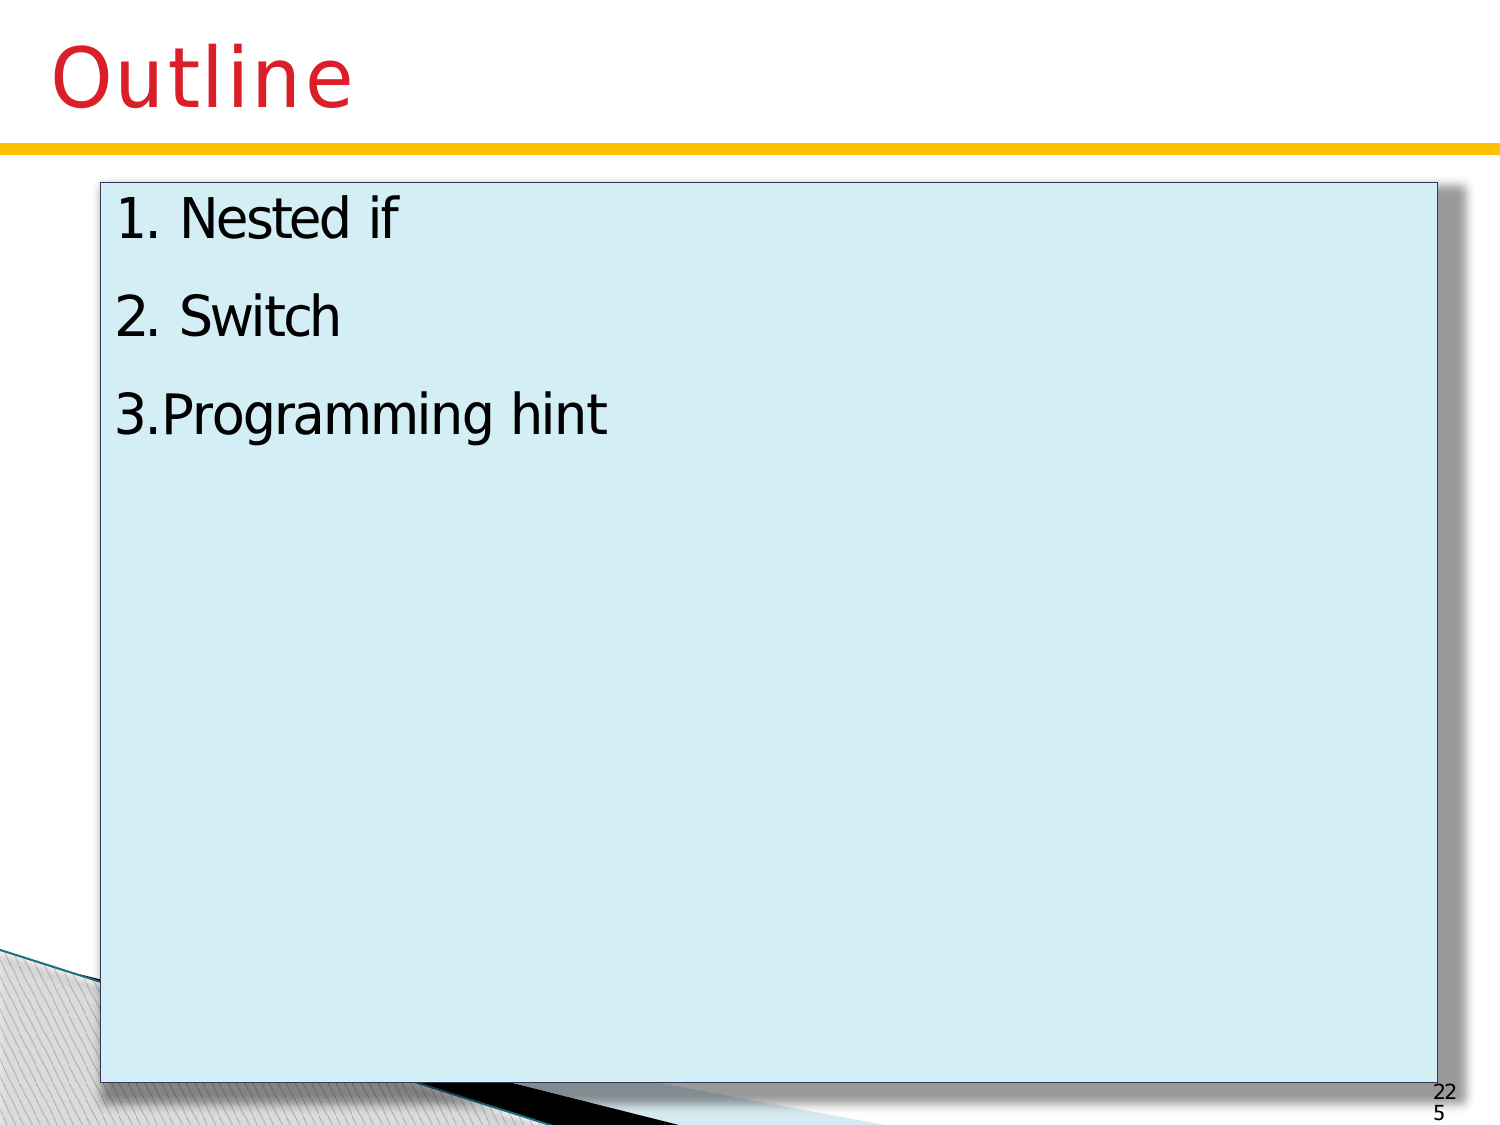

# Outline
1. Nested if
2. Switch
3.Programming hint

225